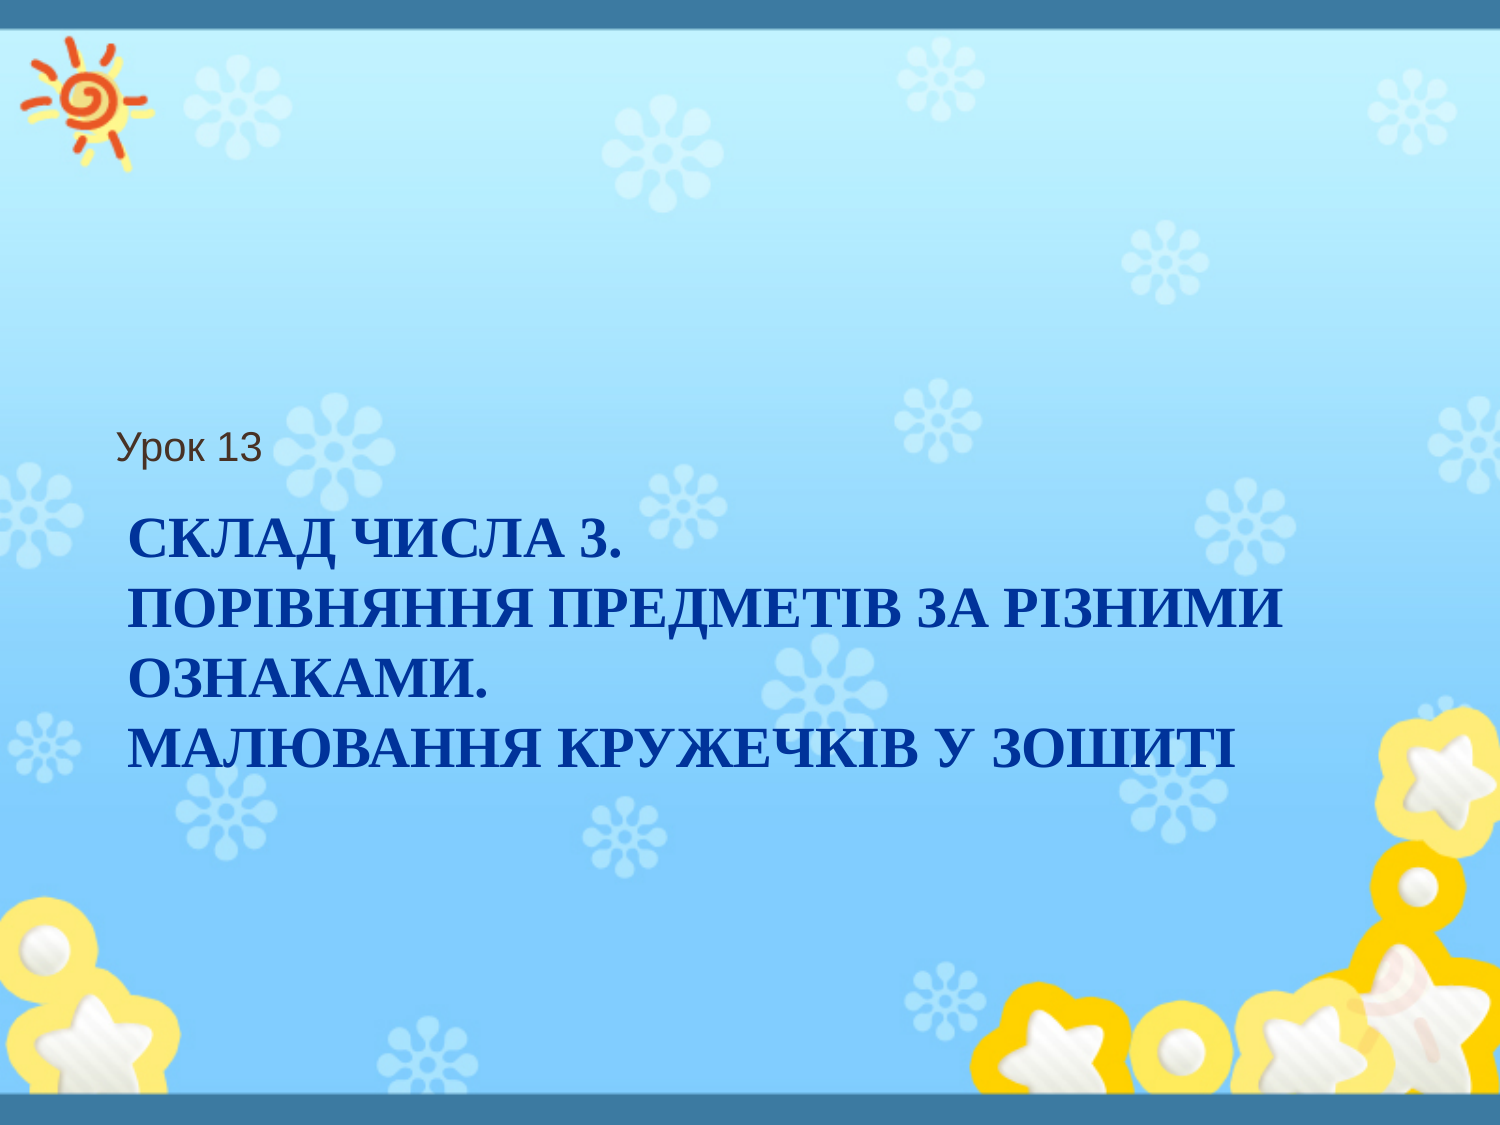

Урок 13
# СКЛАД ЧИСЛА 3.  ПОРІВНЯННЯ ПРЕДМЕТІВ ЗА РІЗНИМИ ОЗНАКАМИ. МАЛЮВАННЯ КРУЖЕЧКІВ У ЗОШИТІ